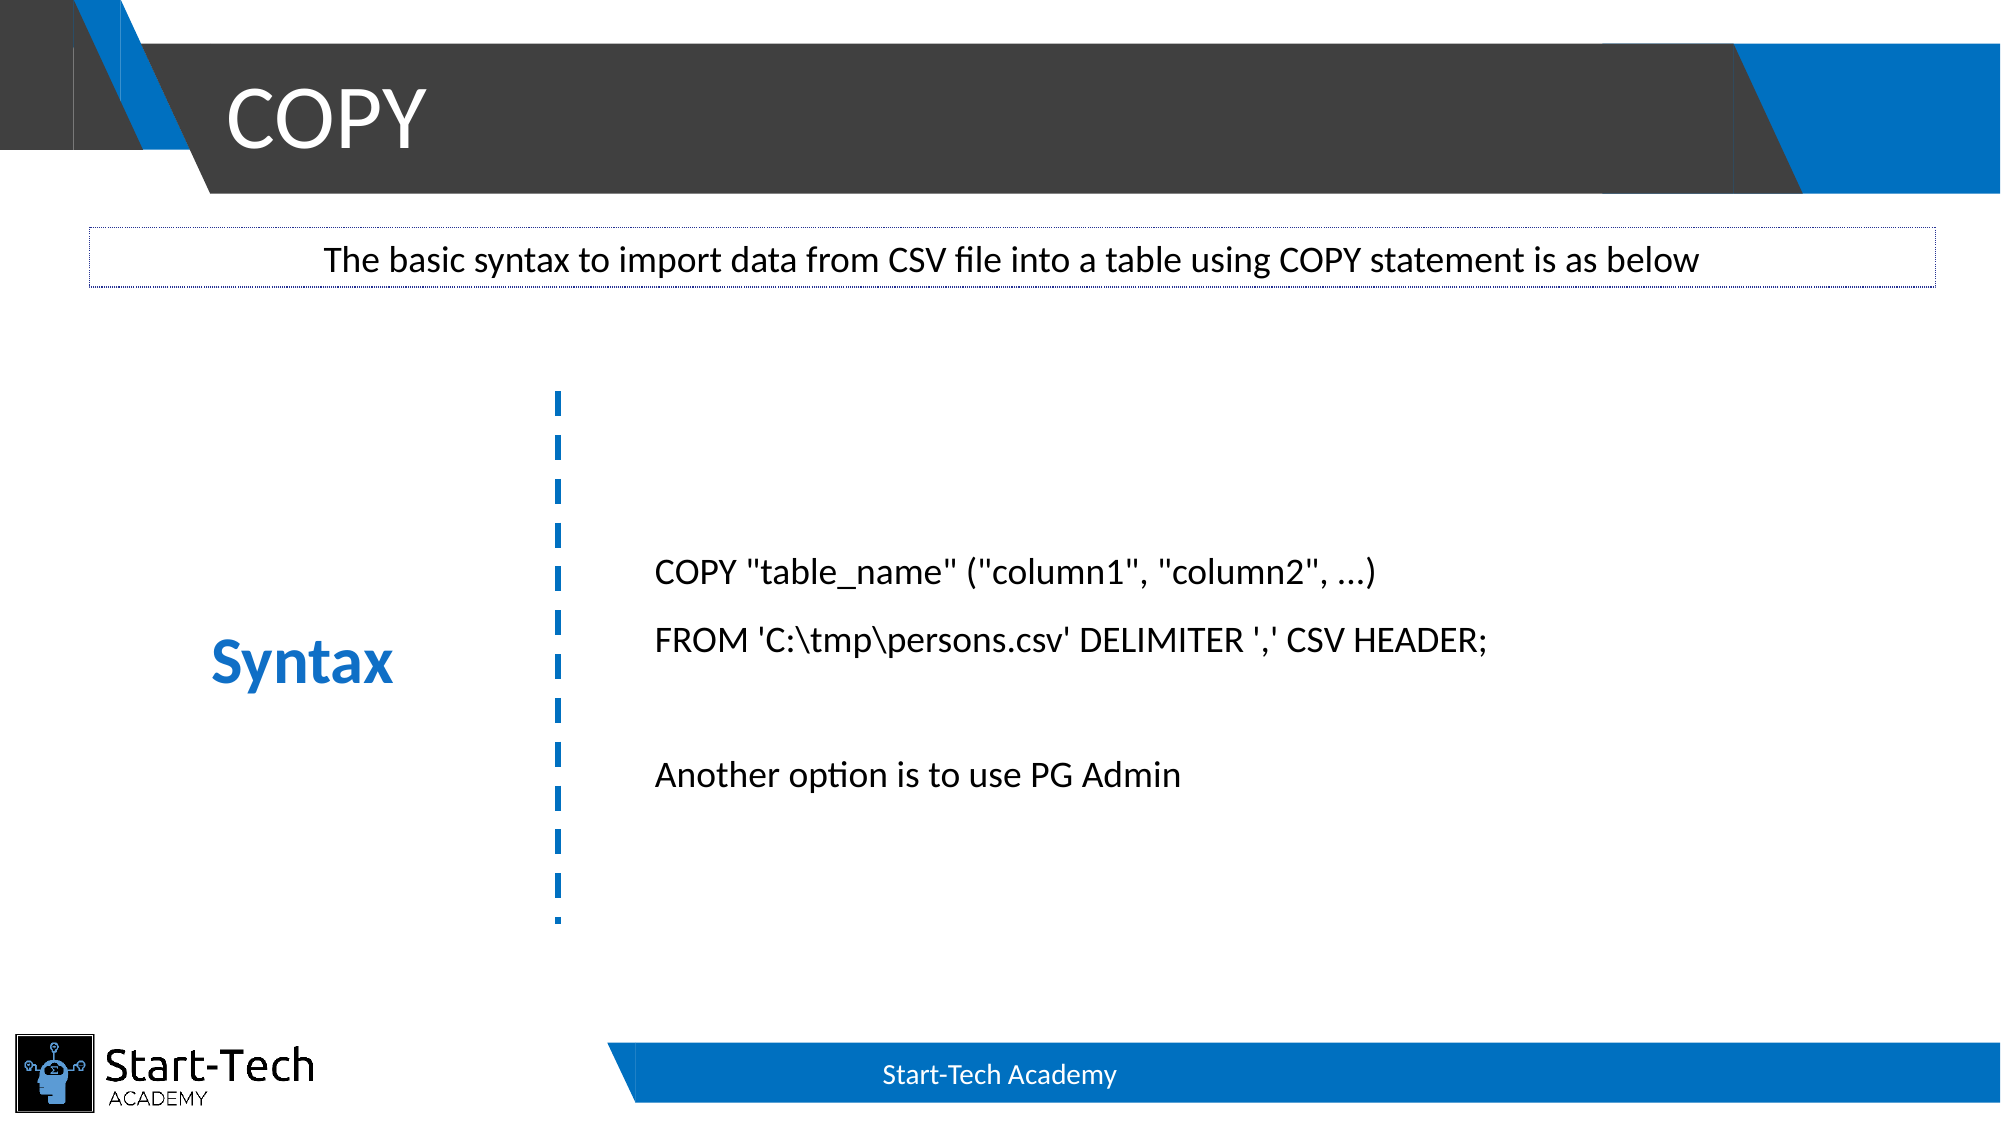

# COPY
The basic syntax to import data from CSV file into a table using COPY statement is as below
COPY "table_name" ("column1", "column2", ...)
FROM 'C:\tmp\persons.csv' DELIMITER ',' CSV HEADER;

Another option is to use PG Admin
Syntax
Start-Tech Academy